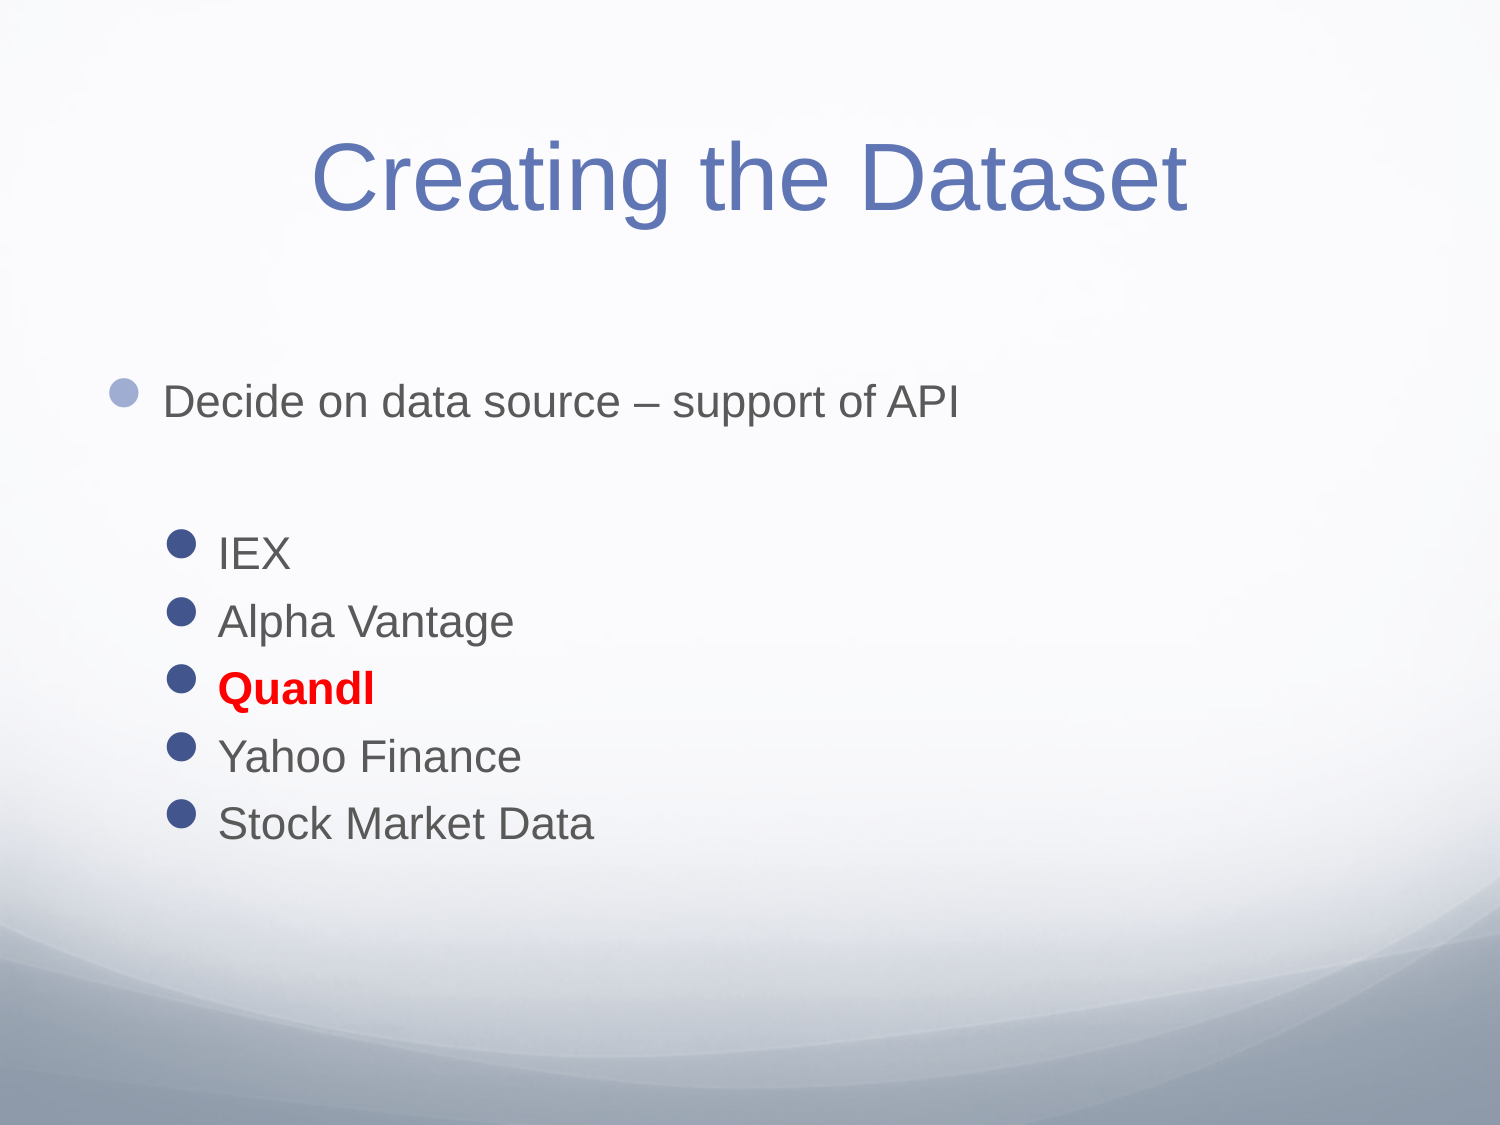

# Creating the Dataset

Decide on data source – support of API

IEX
Alpha Vantage
Quandl
Yahoo Finance
Stock Market Data